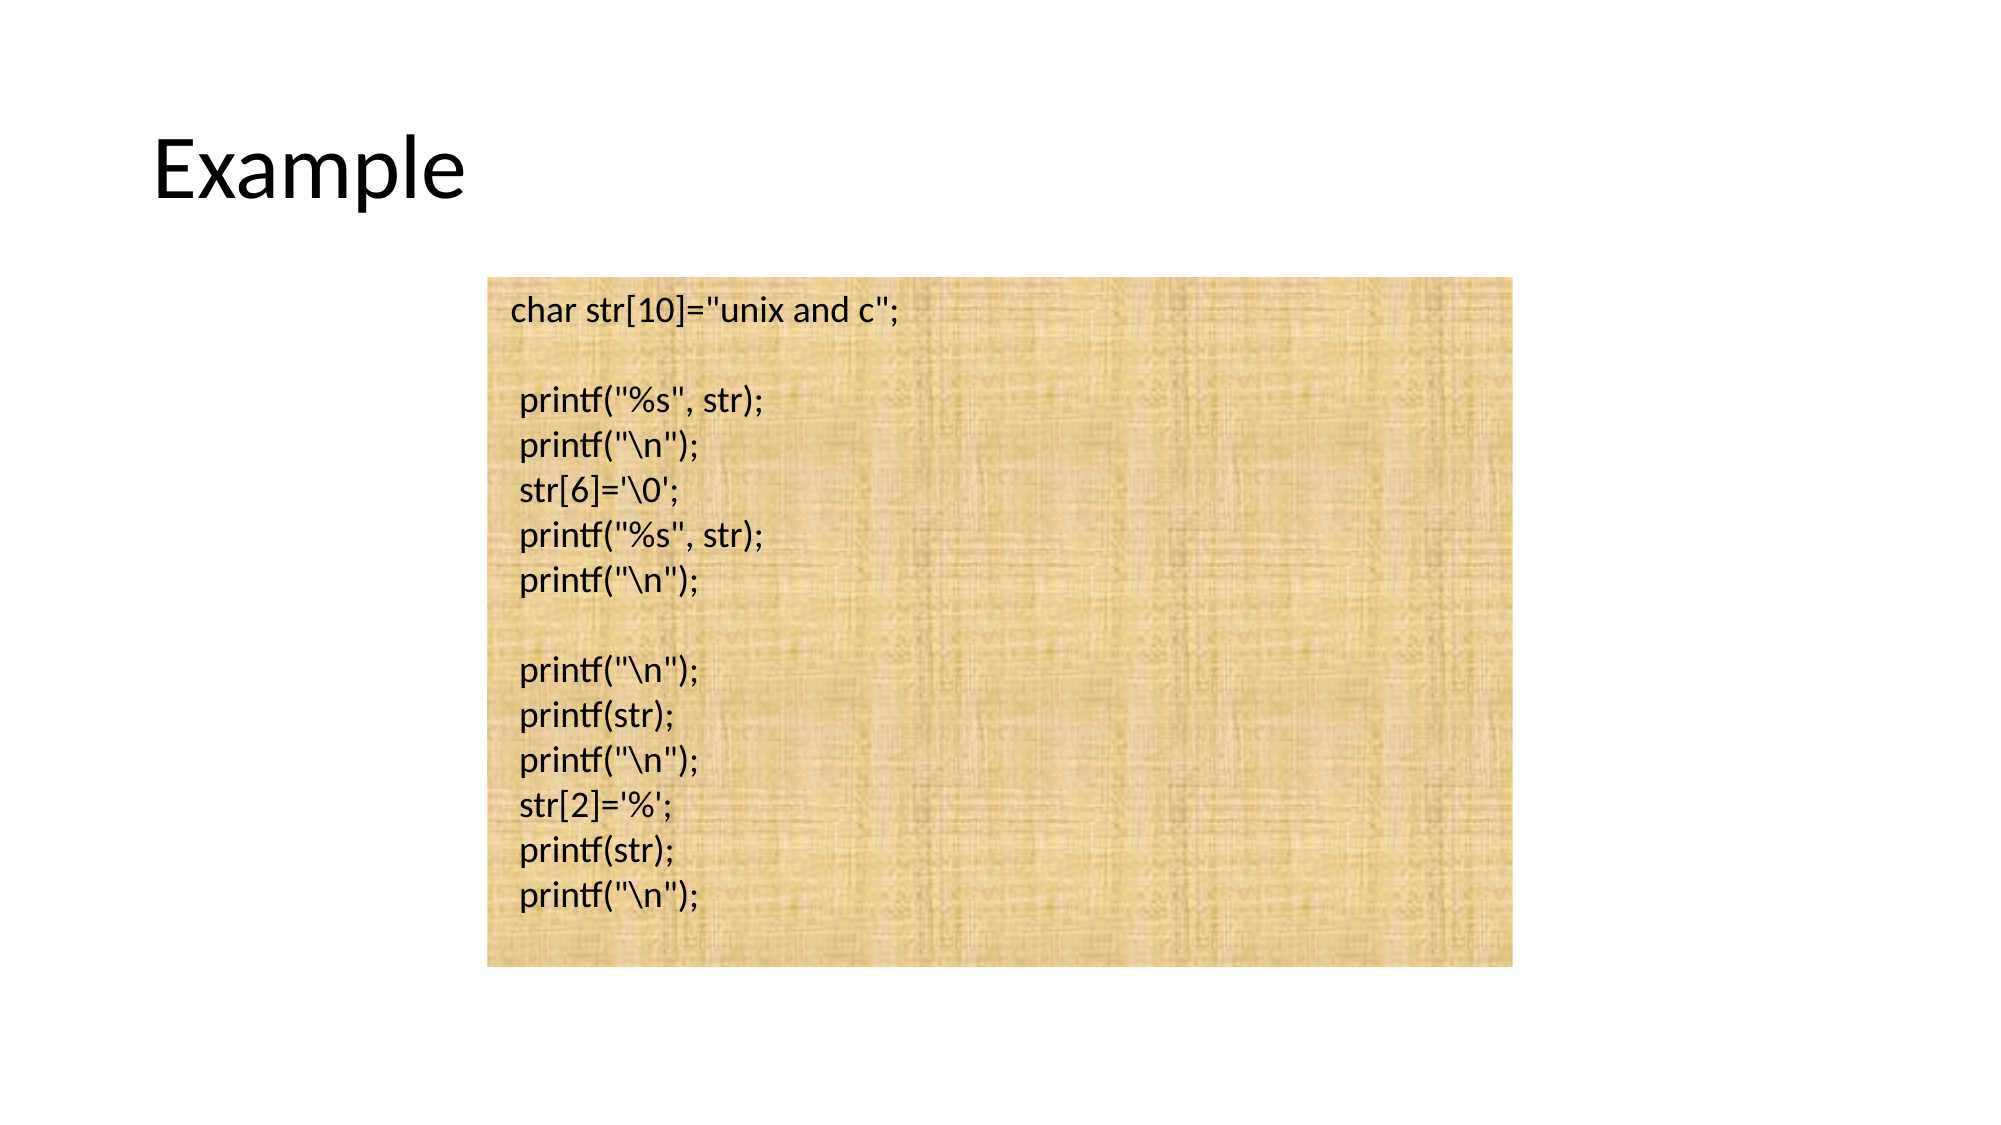

# Example
 char str[10]="unix and c";

  printf("%s", str);
  printf("\n");
  str[6]='\0';
  printf("%s", str);
  printf("\n");

  printf("\n");
  printf(str);
  printf("\n");
  str[2]='%';
  printf(str);
  printf("\n");